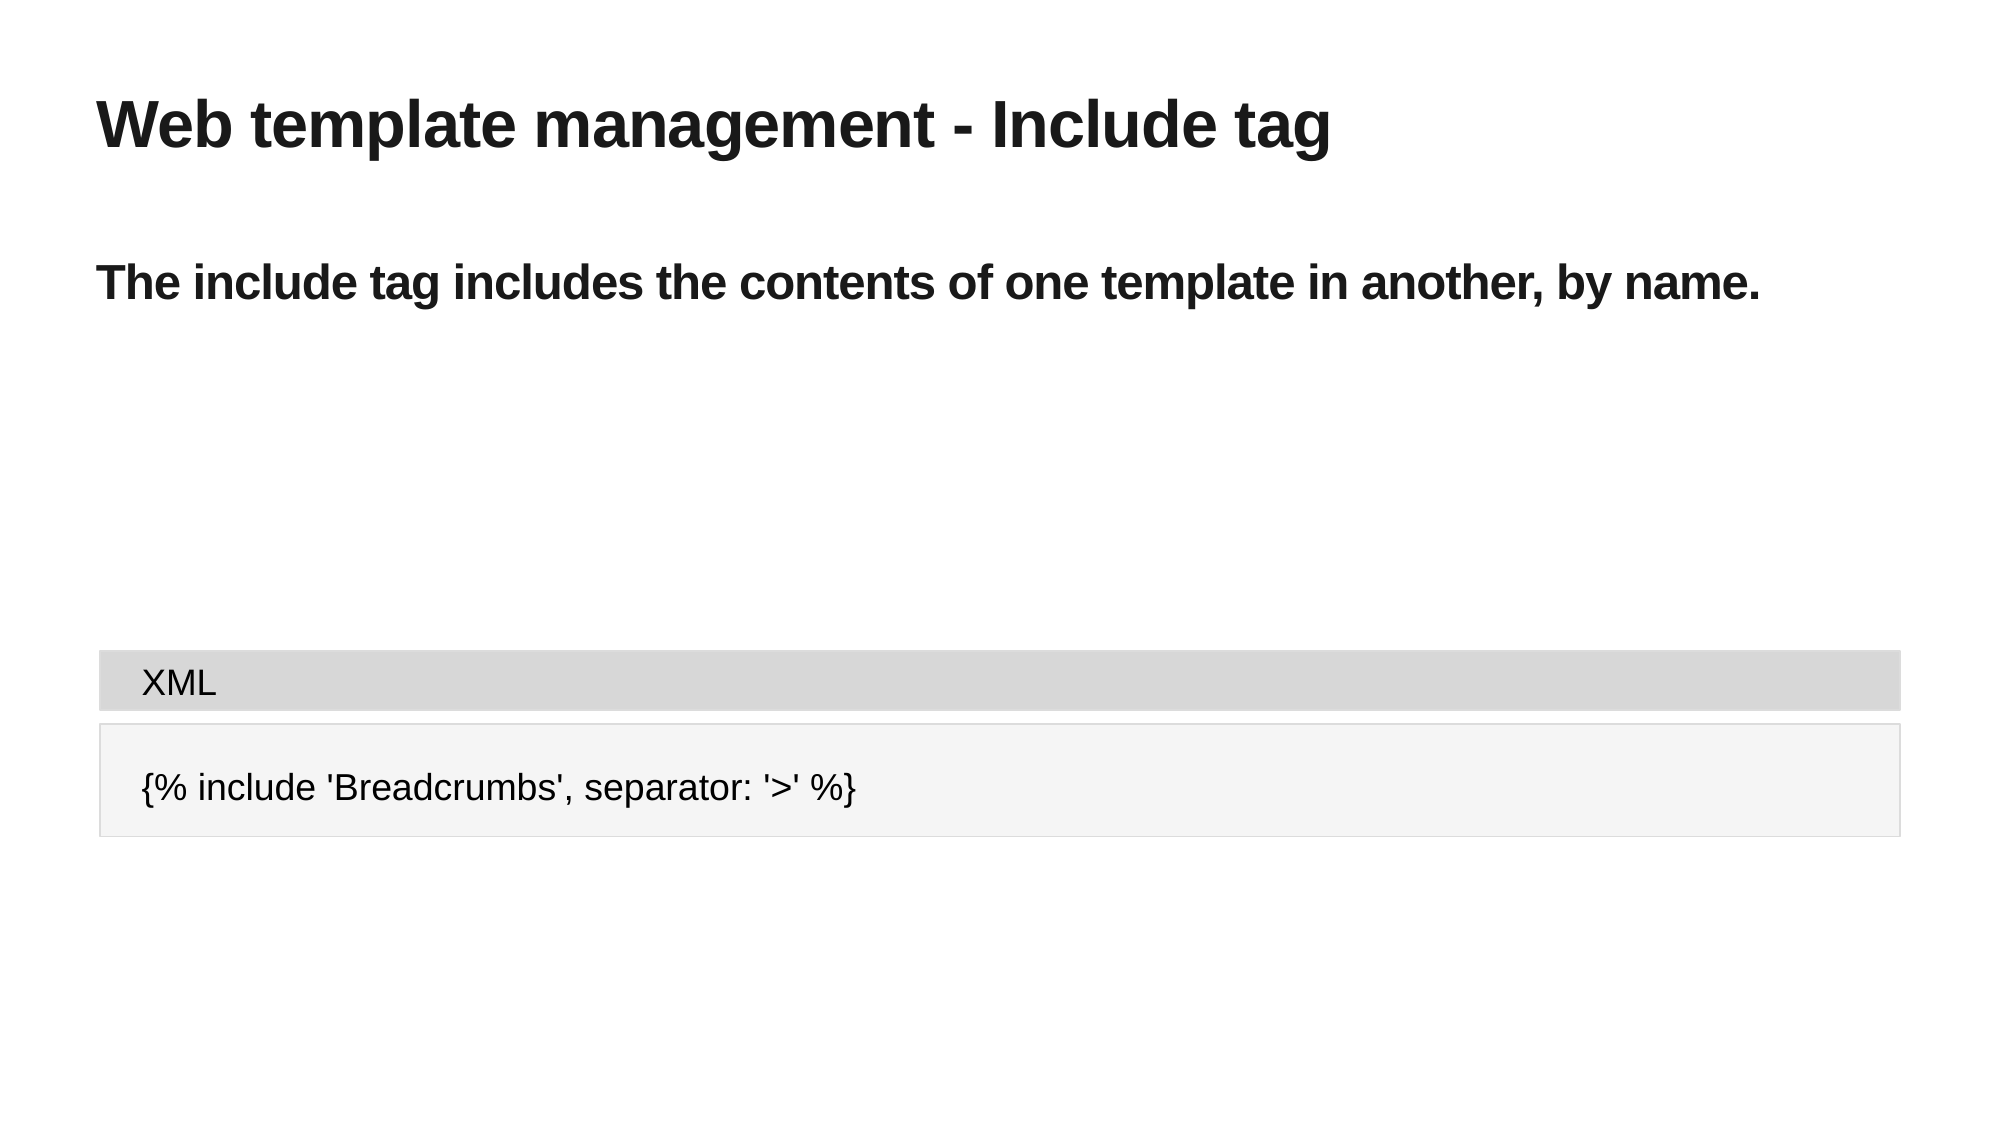

# Web template management - Include tag
The include tag includes the contents of one template in another, by name.
XML
{% include 'Breadcrumbs', separator: '>' %}